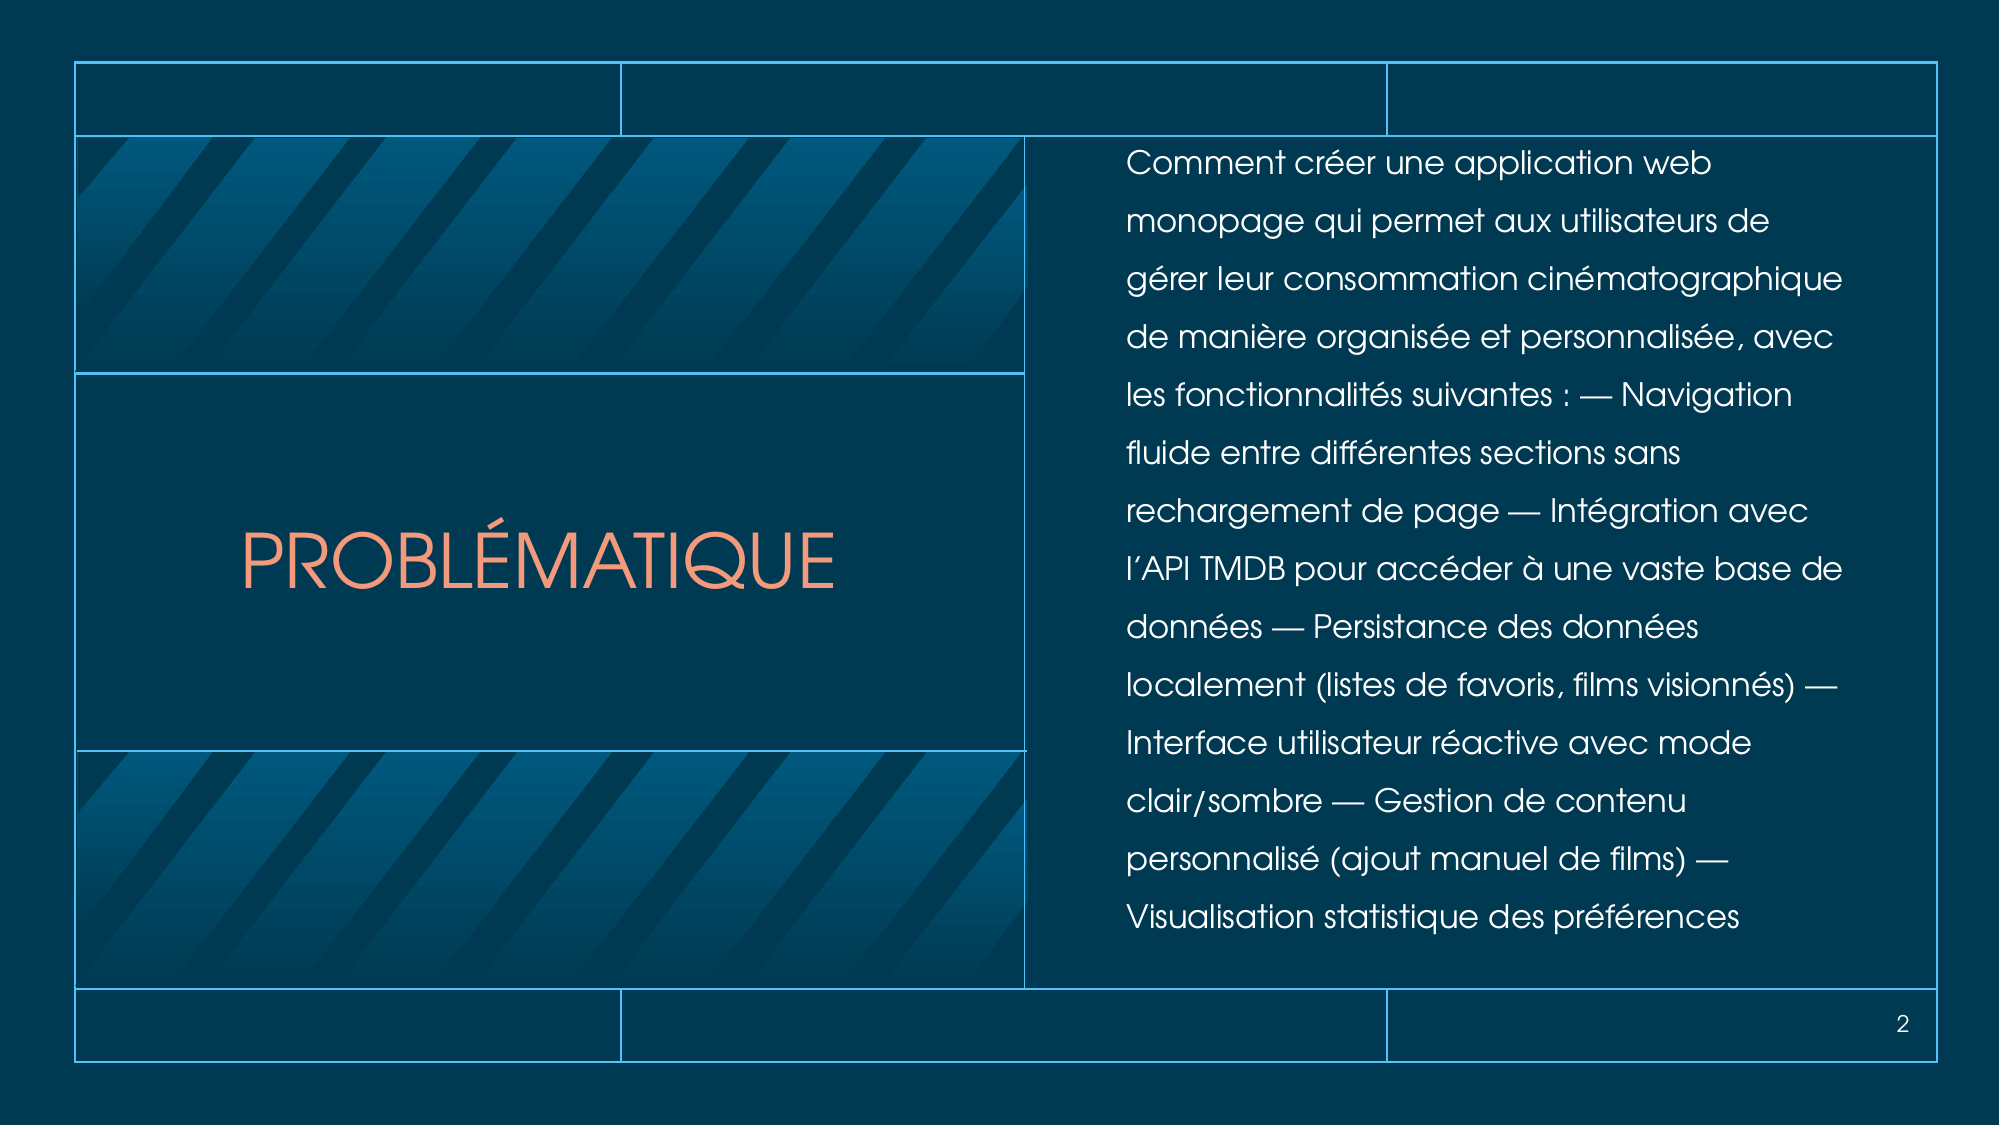

Comment créer une application web monopage qui permet aux utilisateurs de gérer leur consommation cinématographique de manière organisée et personnalisée, avec les fonctionnalités suivantes : — Navigation fluide entre différentes sections sans rechargement de page — Intégration avec l’API TMDB pour accéder à une vaste base de données — Persistance des données localement (listes de favoris, films visionnés) — Interface utilisateur réactive avec mode clair/sombre — Gestion de contenu personnalisé (ajout manuel de films) — Visualisation statistique des préférences
# Problématique
2